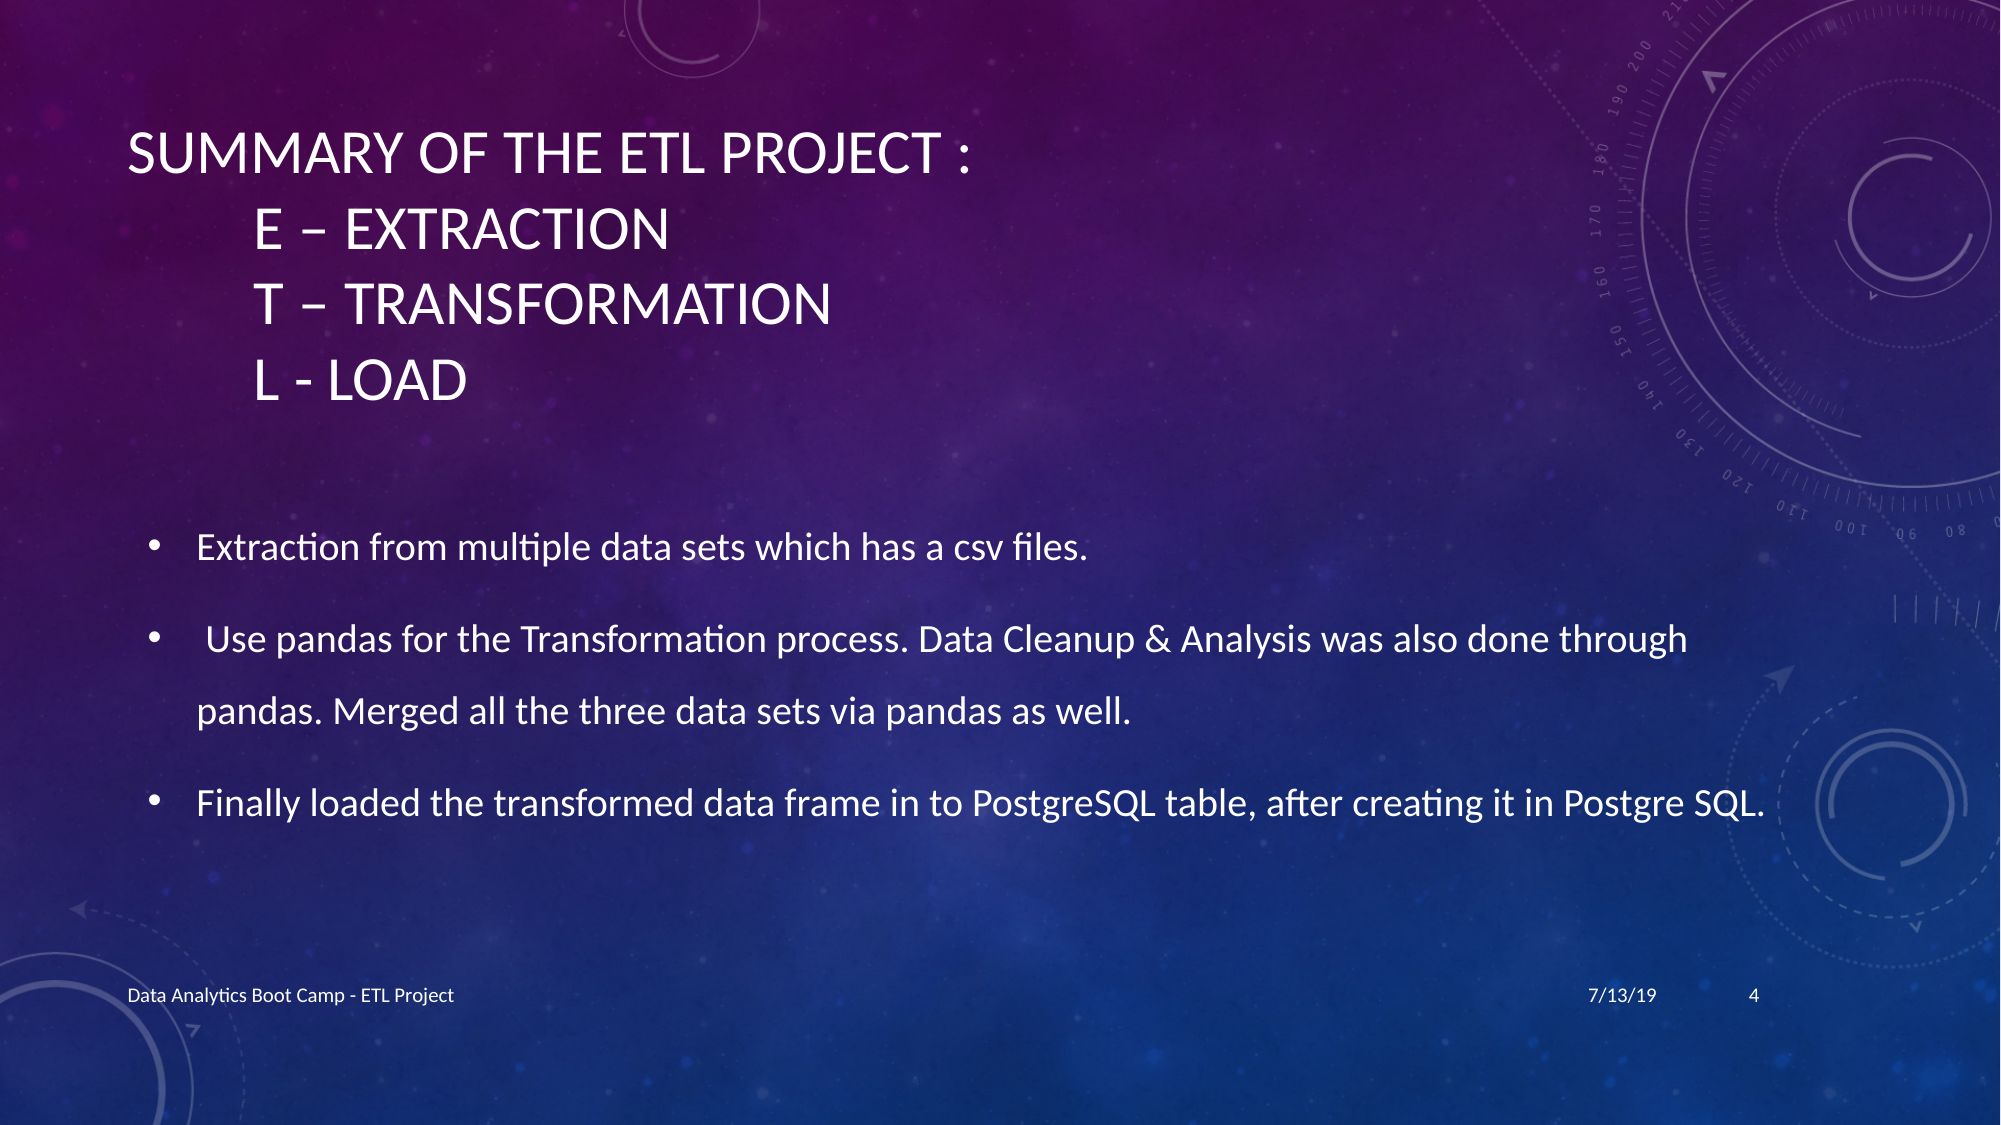

# Summary of the ETL Project : E – Extraction T – Transformation L - Load
Extraction from multiple data sets which has a csv files.
 Use pandas for the Transformation process. Data Cleanup & Analysis was also done through pandas. Merged all the three data sets via pandas as well.
Finally loaded the transformed data frame in to PostgreSQL table, after creating it in Postgre SQL.

Data Analytics Boot Camp - ETL Project
7/13/19
4